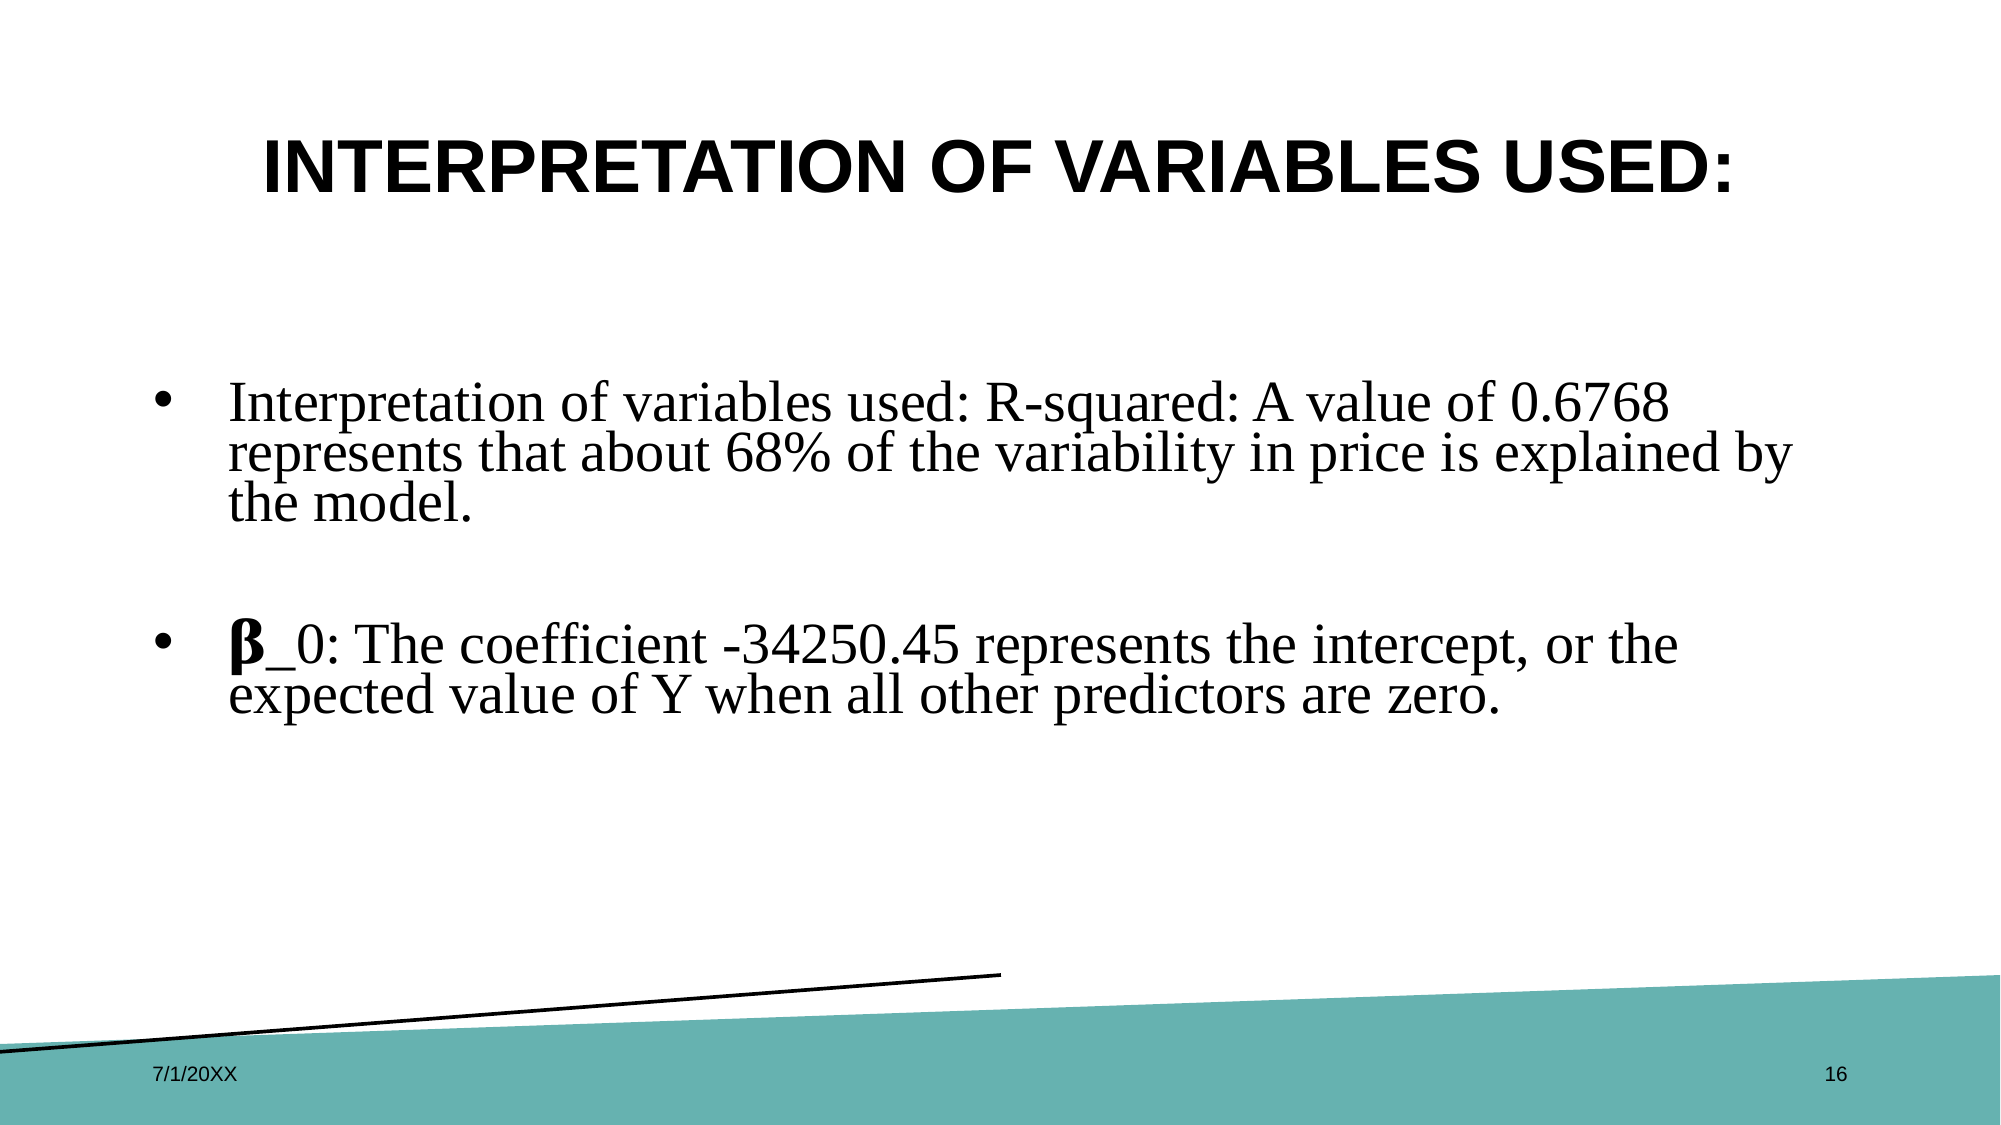

# Interpretation of variables used:

Interpretation of variables used: R-squared: A value of 0.6768 represents that about 68% of the variability in price is explained by the model.

𝛃_0: The coefficient -34250.45 represents the intercept, or the expected value of Y when all other predictors are zero.

7/1/20XX
16